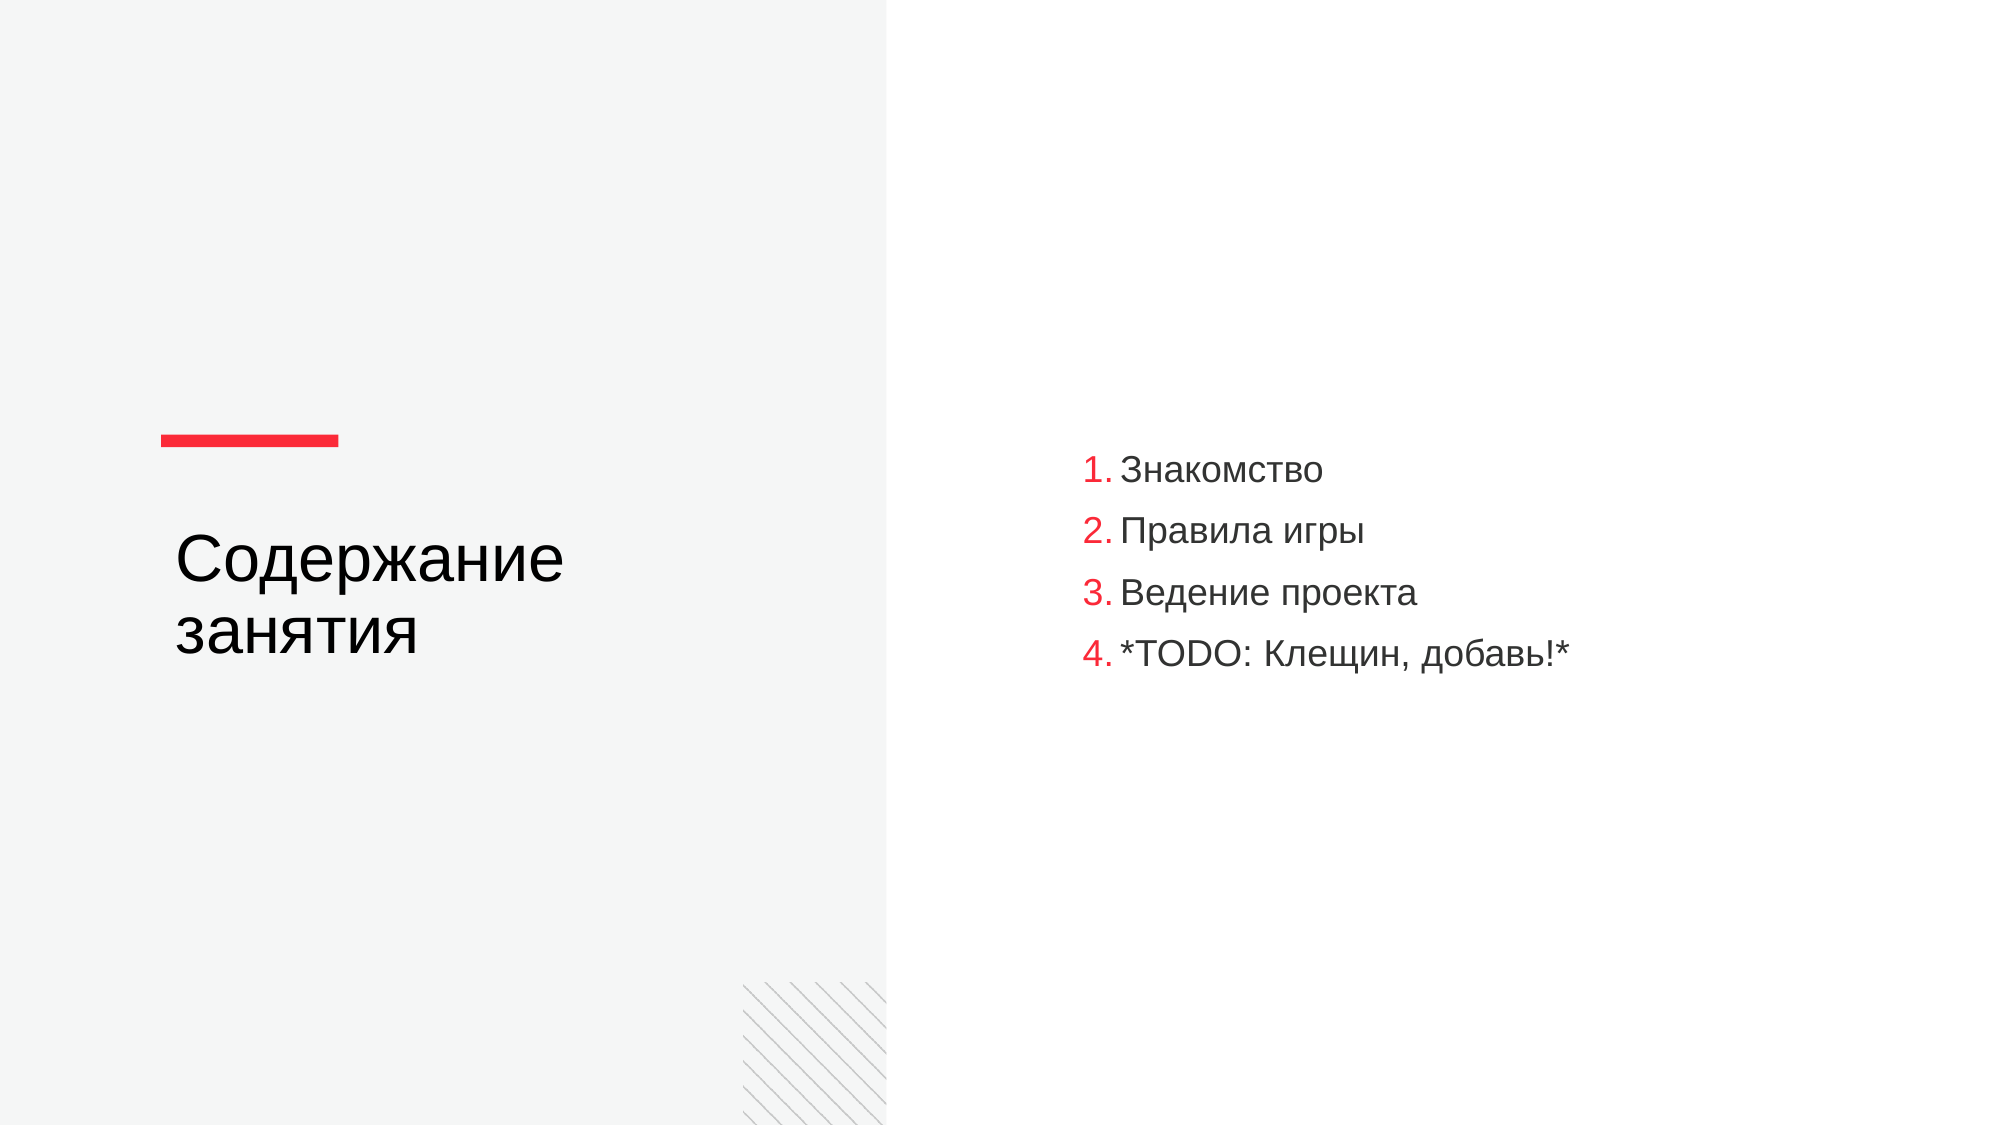

Знакомство
Правила игры
Ведение проекта
*TODO: Клещин, добавь!*
Содержание занятия